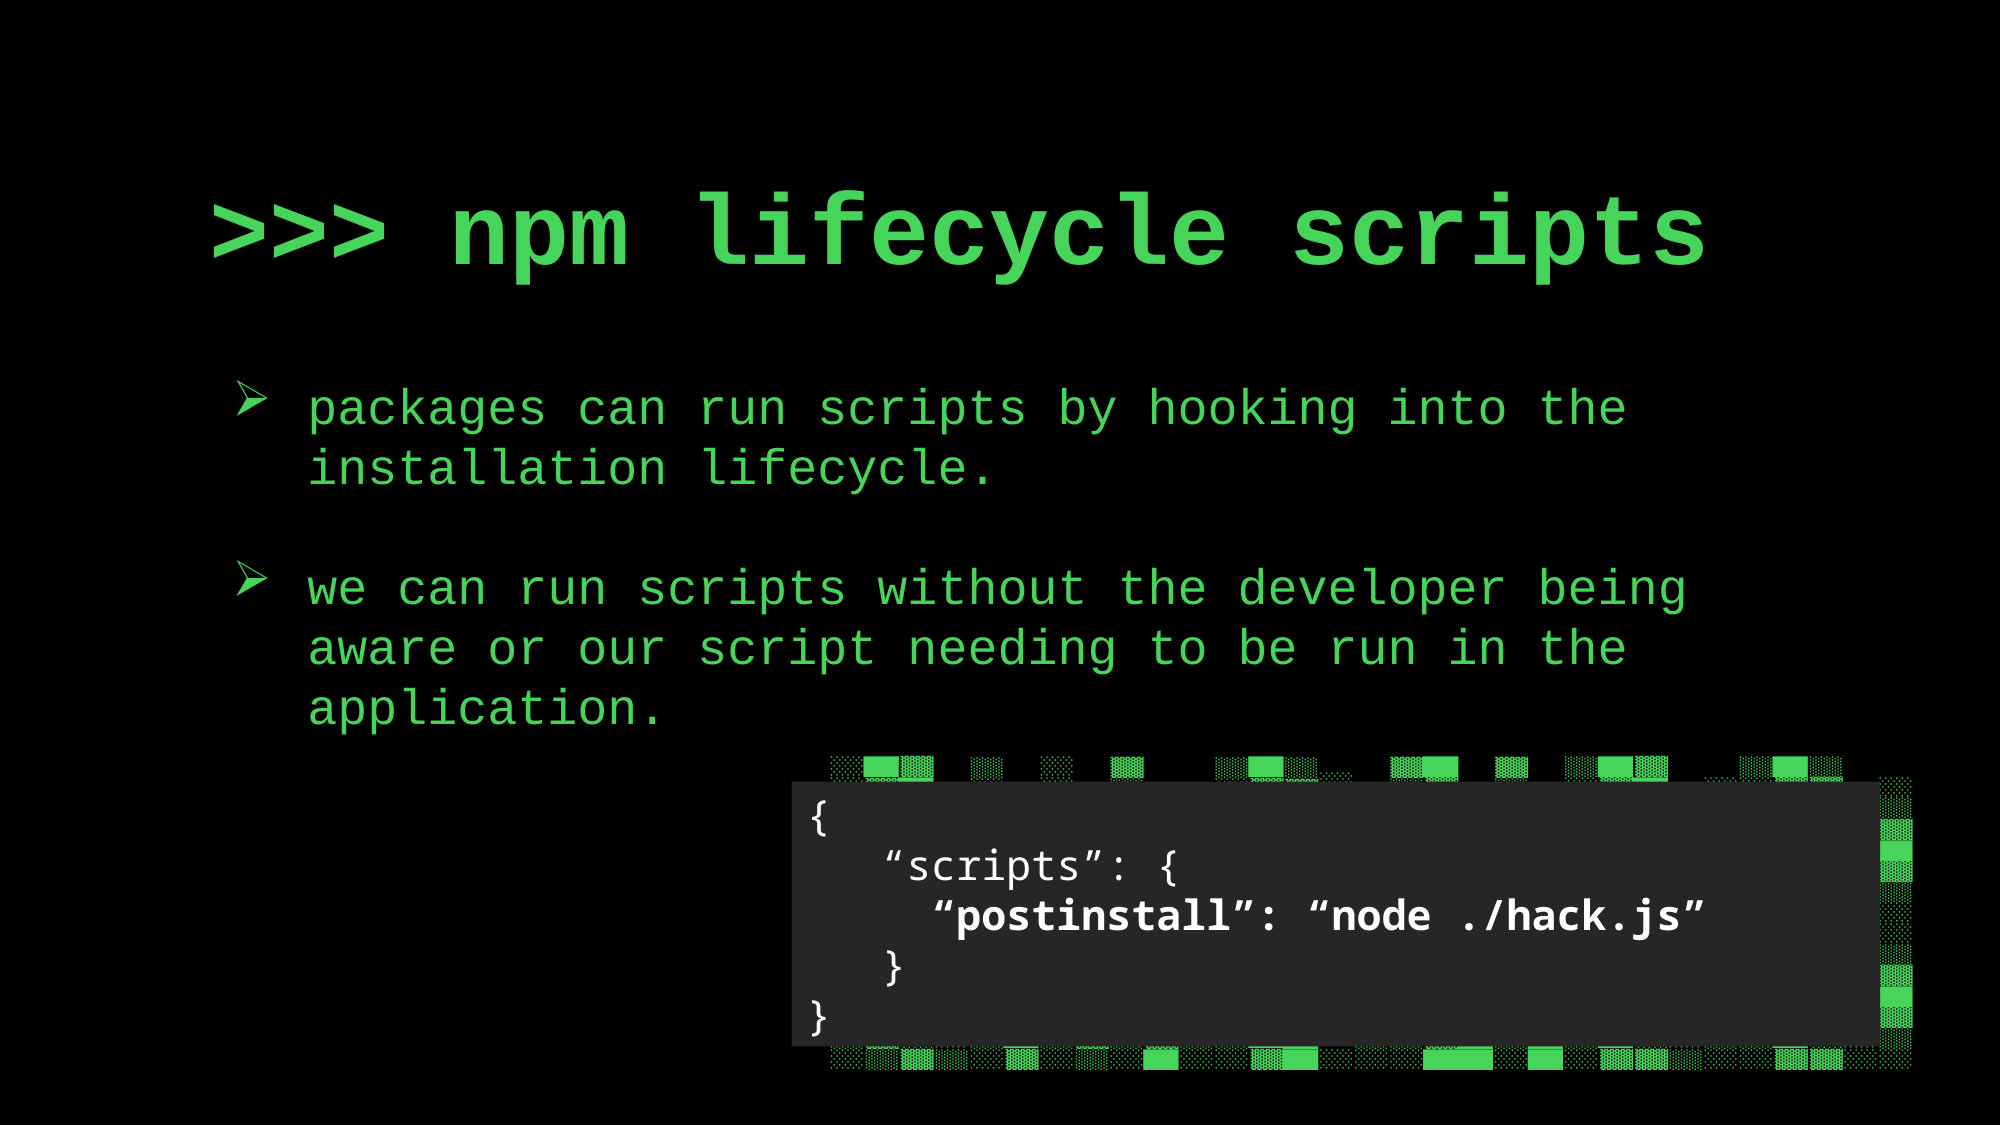

# >>> npm lifecycle scripts

░▒▓█▓▒░░▒▓█▓▒░░▒▓██████▓▒░░▒▓█▓▒░░▒▓█▓▒░░▒▓█▓▒░ ░▒▓████████▓▒░▒▓██████▓▒░ ░▒▓█▓▒░░▒▓█▓▒░░▒▓██████▓▒░ ░▒▓██████▓▒░░▒▓█▓▒░░▒▓█▓▒░ ░▒▓██████▓▒░ ░▒▓███████▓▒░░▒▓███████▓▒░░▒▓██████████████▓▒░ ░▒▓███████▓▒░ ░▒▓██████▓▒░ ░▒▓██████▓▒░░▒▓█▓▒░░▒▓█▓▒░░▒▓██████▓▒░ ░▒▓██████▓▒░░▒▓████████▓▒░ ░▒▓█▓▒░░▒▓█▓▒░▒▓█▓▒░░▒▓█▓▒░▒▓█▓▒░░▒▓█▓▒░░▒▓█▓▒░ ░▒▓█▓▒░ ░▒▓█▓▒░░▒▓█▓▒░ ░▒▓█▓▒░░▒▓█▓▒░▒▓█▓▒░░▒▓█▓▒░▒▓█▓▒░░▒▓█▓▒░▒▓█▓▒░░▒▓█▓▒░ ░▒▓█▓▒░░▒▓█▓▒░
packages can run scripts by hooking into the installation lifecycle.

we can run scripts without the developer being aware or our script needing to be run in the application.

{
   “scripts”: {
     “postinstall”: “node ./hack.js”
   }
}